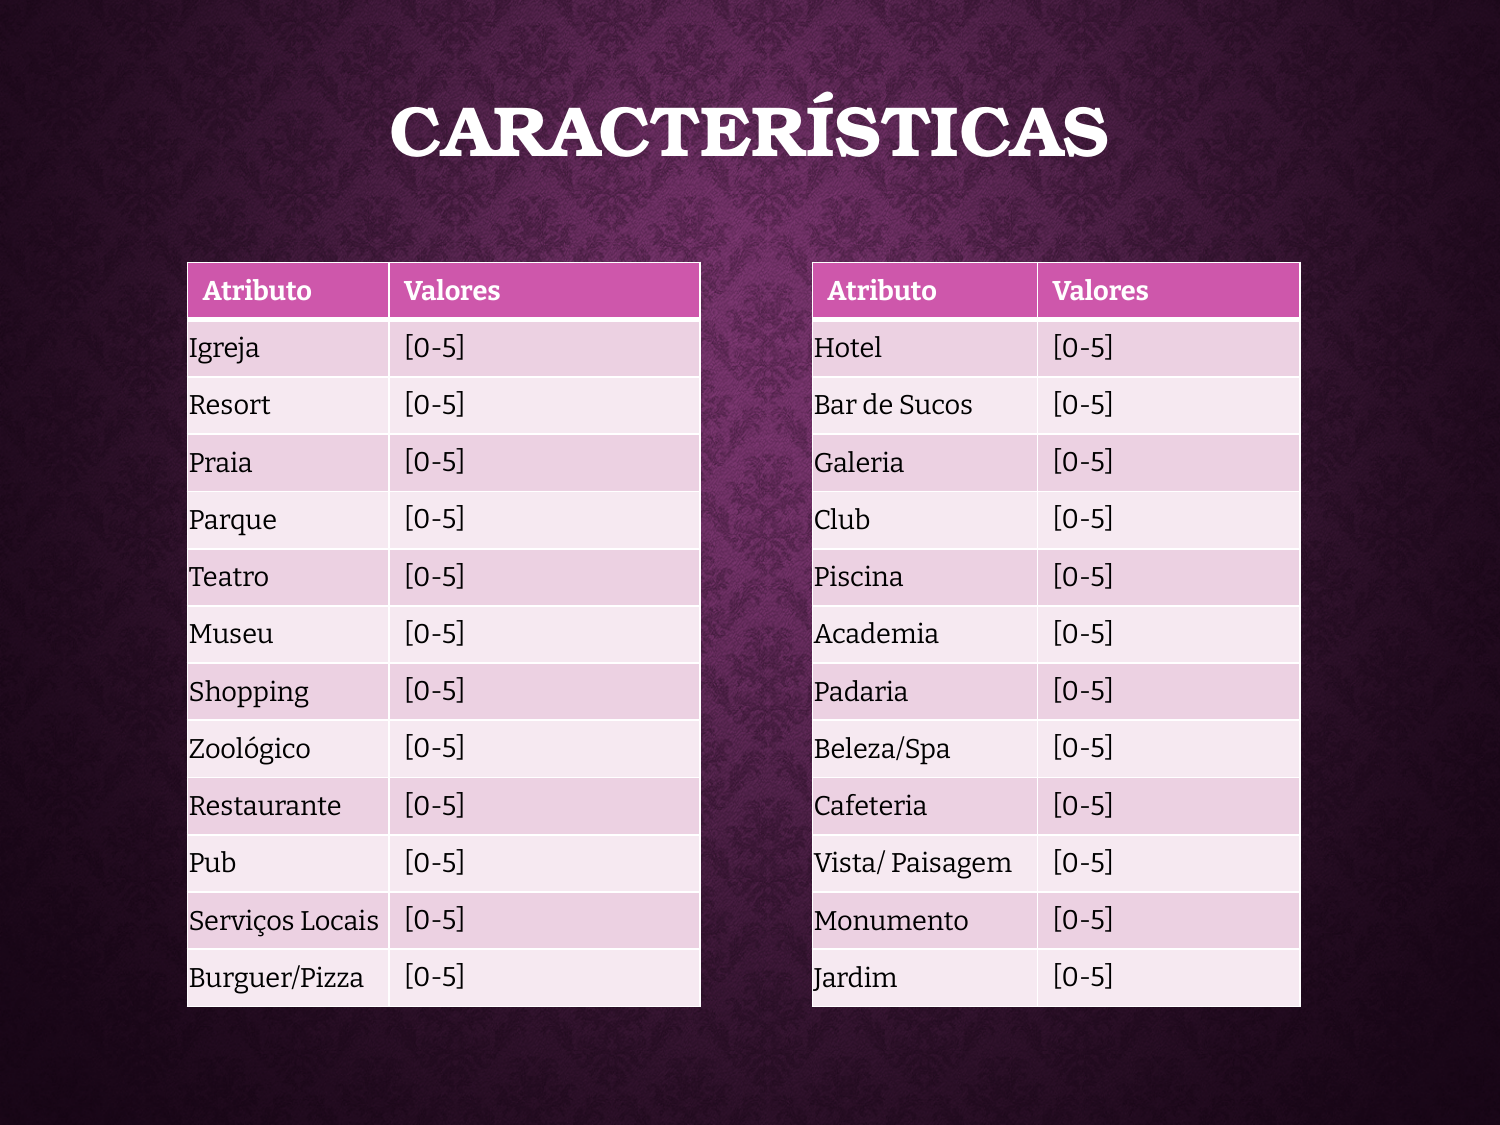

Características
| Atributo | Valores |
| --- | --- |
| Igreja | [0-5] |
| Resort | [0-5] |
| Praia | [0-5] |
| Parque | [0-5] |
| Teatro | [0-5] |
| Museu | [0-5] |
| Shopping | [0-5] |
| Zoológico | [0-5] |
| Restaurante | [0-5] |
| Pub | [0-5] |
| Serviços Locais | [0-5] |
| Burguer/Pizza | [0-5] |
| Atributo | Valores |
| --- | --- |
| Hotel | [0-5] |
| Bar de Sucos | [0-5] |
| Galeria | [0-5] |
| Club | [0-5] |
| Piscina | [0-5] |
| Academia | [0-5] |
| Padaria | [0-5] |
| Beleza/Spa | [0-5] |
| Cafeteria | [0-5] |
| Vista/ Paisagem | [0-5] |
| Monumento | [0-5] |
| Jardim | [0-5] |